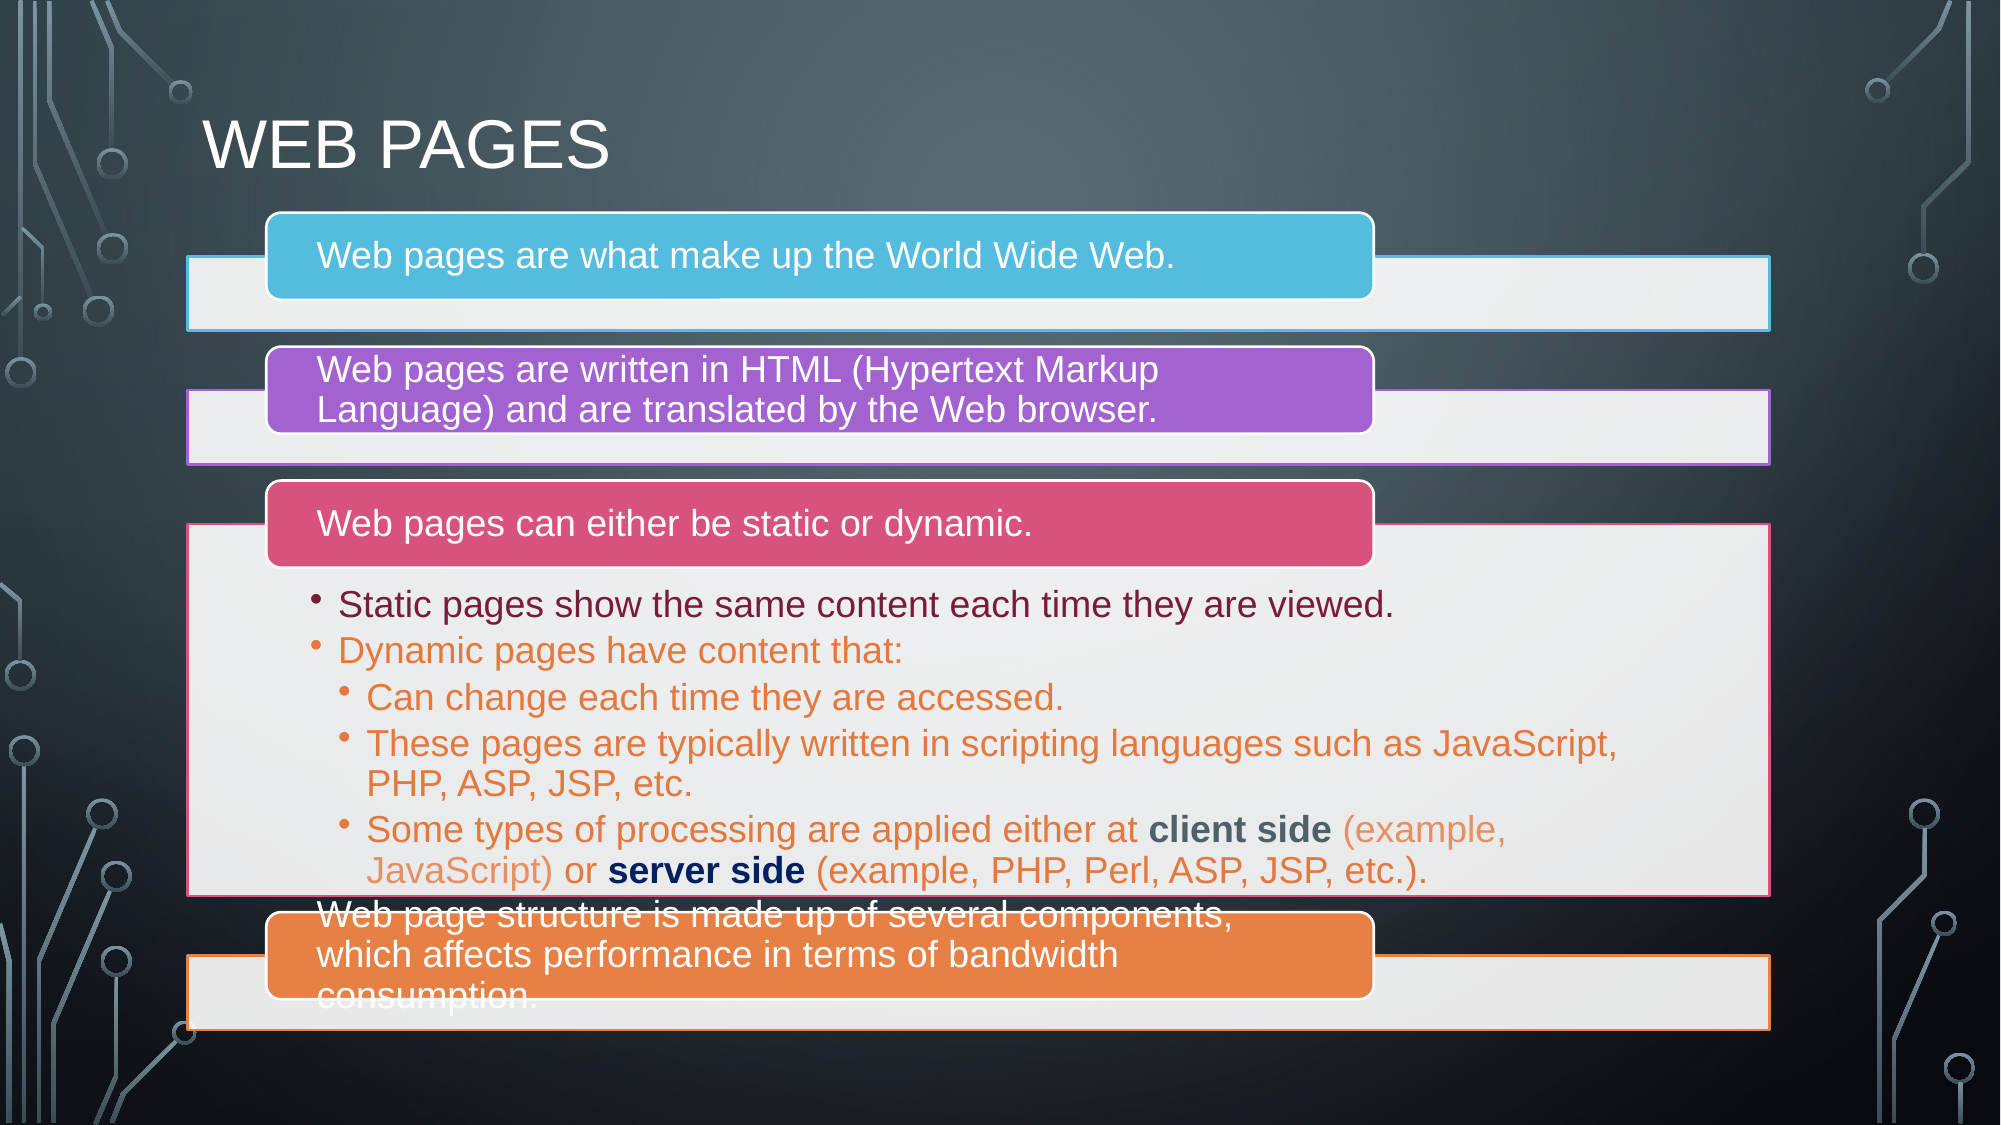

# Web Pages
Web pages are what make up the World Wide Web.
Web pages are written in HTML (Hypertext Markup Language) and are translated by the Web browser.
Static pages show the same content each time they are viewed.
Dynamic pages have content that:
Can change each time they are accessed.
These pages are typically written in scripting languages such as JavaScript, PHP, ASP, JSP, etc.
Some types of processing are applied either at client side (example, JavaScript) or server side (example, PHP, Perl, ASP, JSP, etc.).
Web pages can either be static or dynamic.
Web page structure is made up of several components, which affects performance in terms of bandwidth consumption.